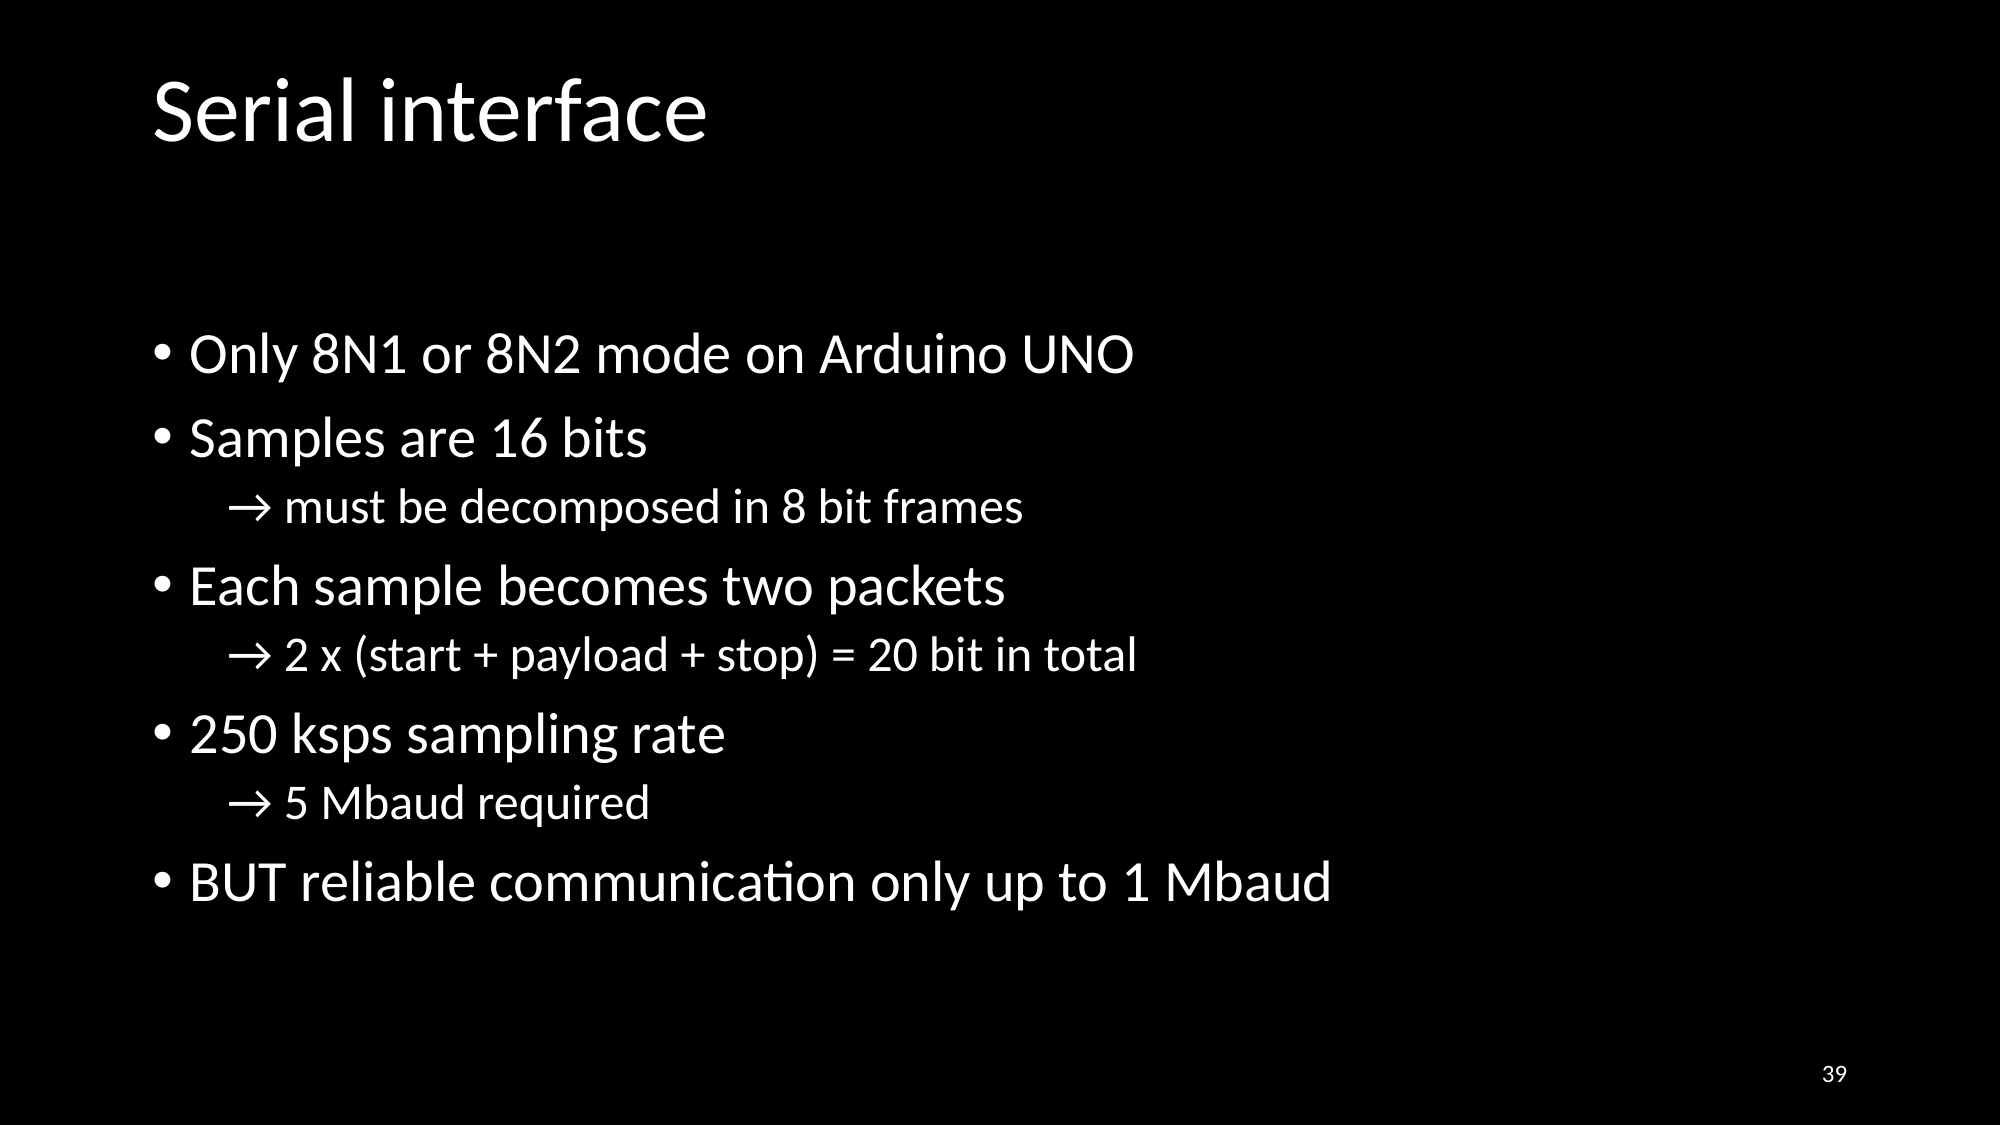

# Serial interface
Only 8N1 or 8N2 mode on Arduino UNO
Samples are 16 bits
→ must be decomposed in 8 bit frames
Each sample becomes two packets
→ 2 x (start + payload + stop) = 20 bit in total
250 ksps sampling rate
→ 5 Mbaud required
BUT reliable communication only up to 1 Mbaud
39